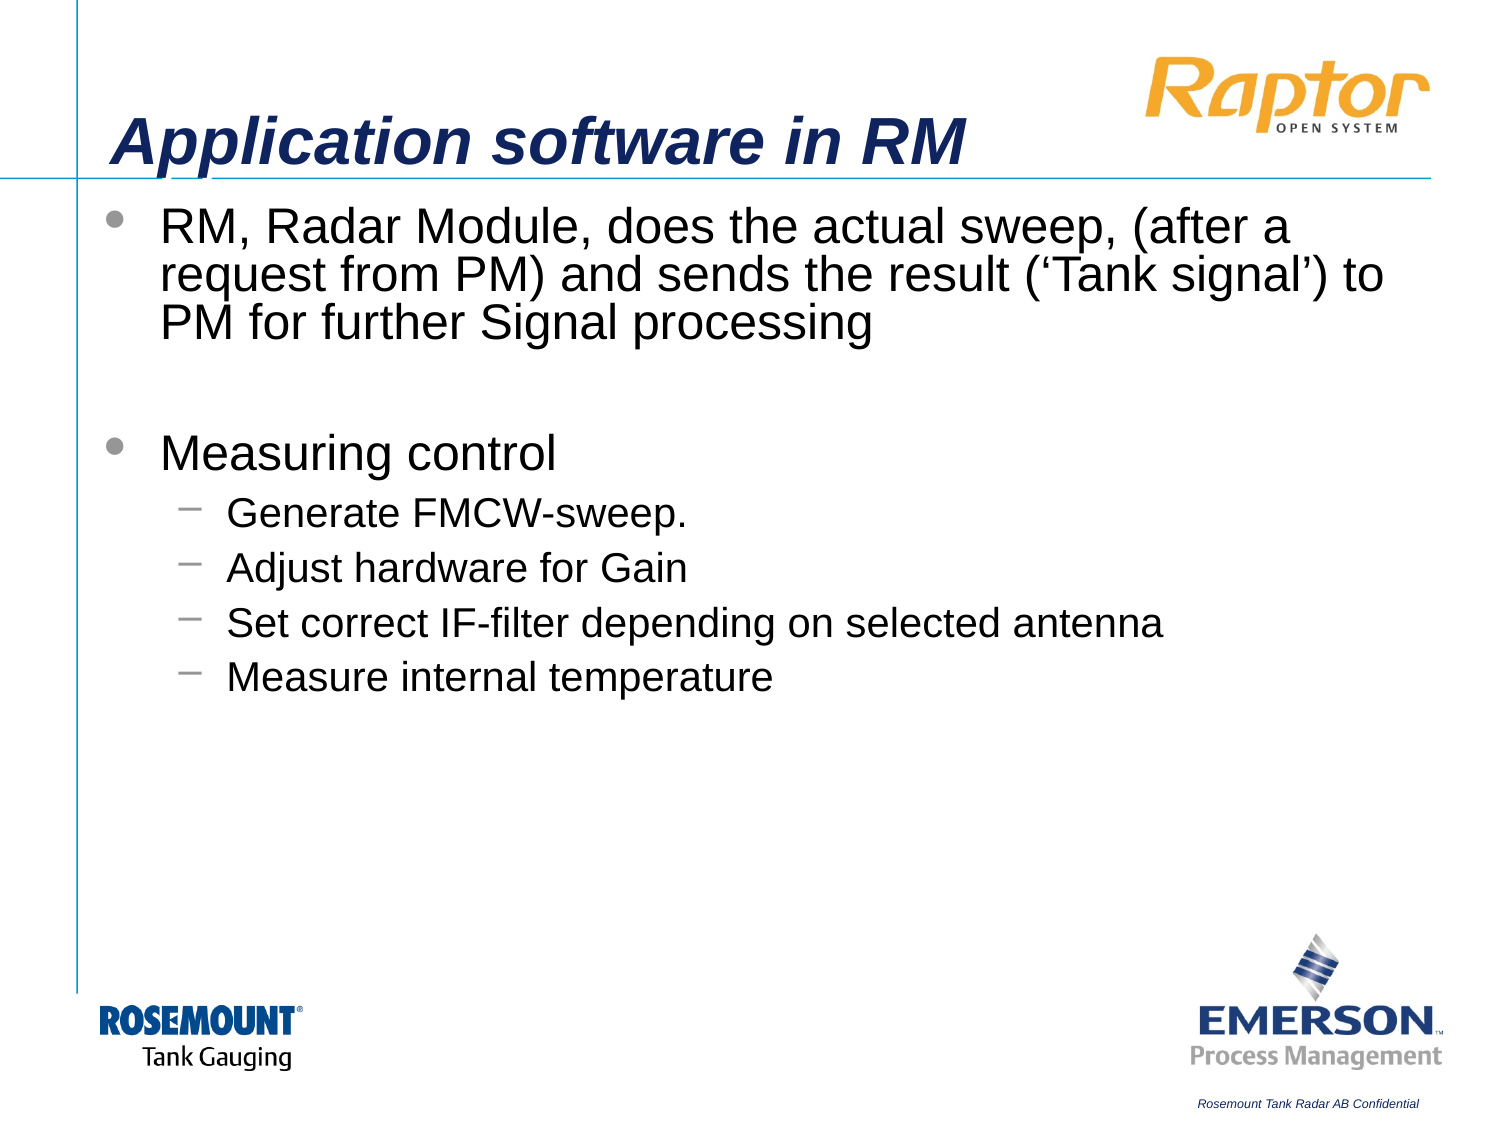

# Application software in RM
RM, Radar Module, does the actual sweep, (after a request from PM) and sends the result (‘Tank signal’) to PM for further Signal processing

Measuring control
Generate FMCW-sweep.
Adjust hardware for Gain
Set correct IF-filter depending on selected antenna
Measure internal temperature